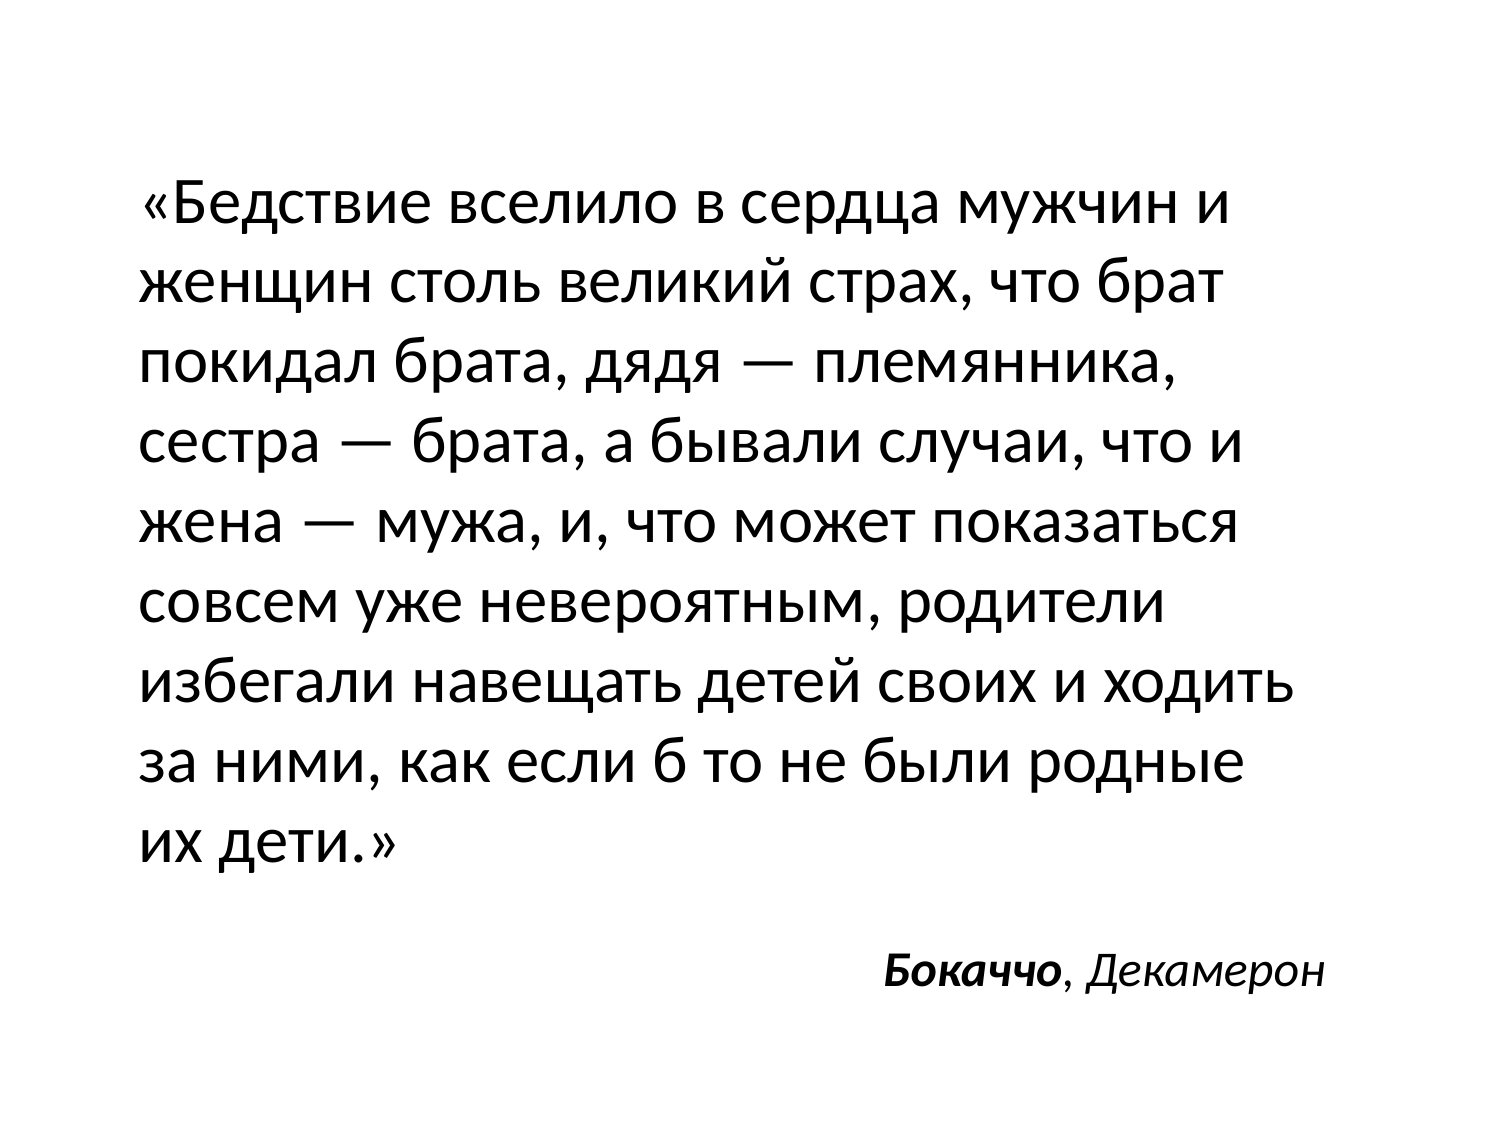

«Бедствие вселило в сердца мужчин и женщин столь великий страх, что брат покидал брата, дядя — племянника, сестра — брата, а бывали случаи, что и жена — мужа, и, что может показаться совсем уже невероятным, родители избегали навещать детей своих и ходить за ними, как если б то не были родные их дети.»

Бокаччо, Декамерон